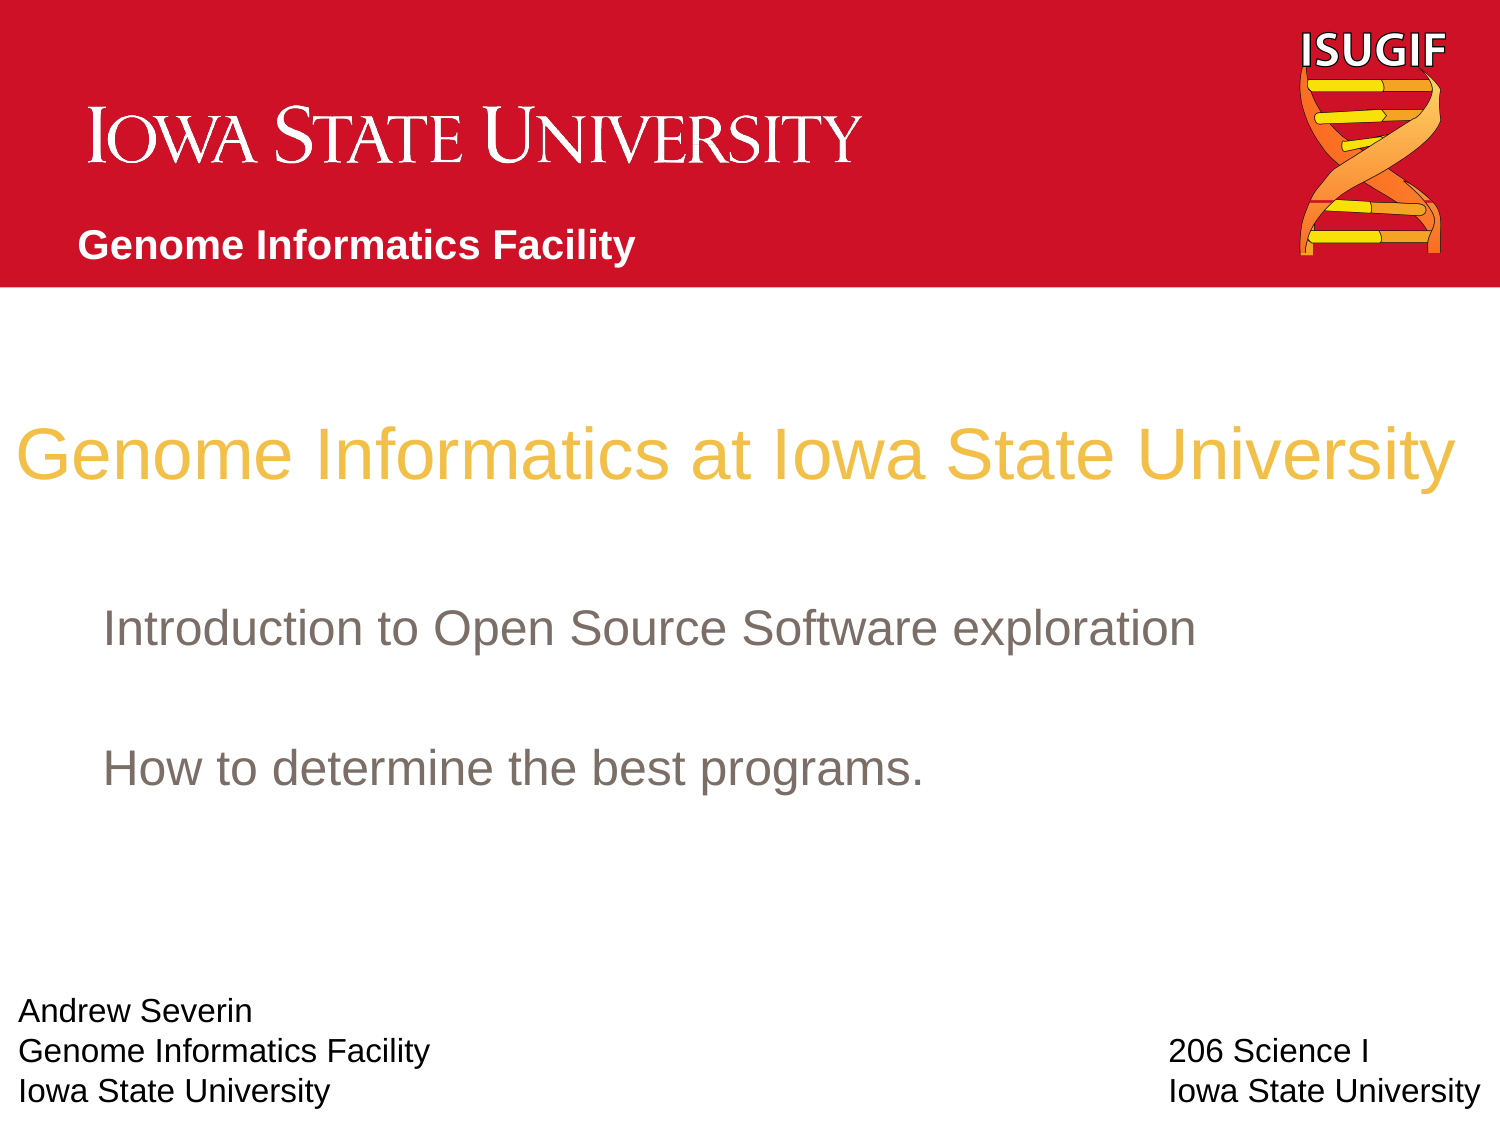

# Genome Informatics at Iowa State University
Introduction to Open Source Software exploration

How to determine the best programs.
Andrew Severin
Genome Informatics Facility
Iowa State University
206 Science I
Iowa State University